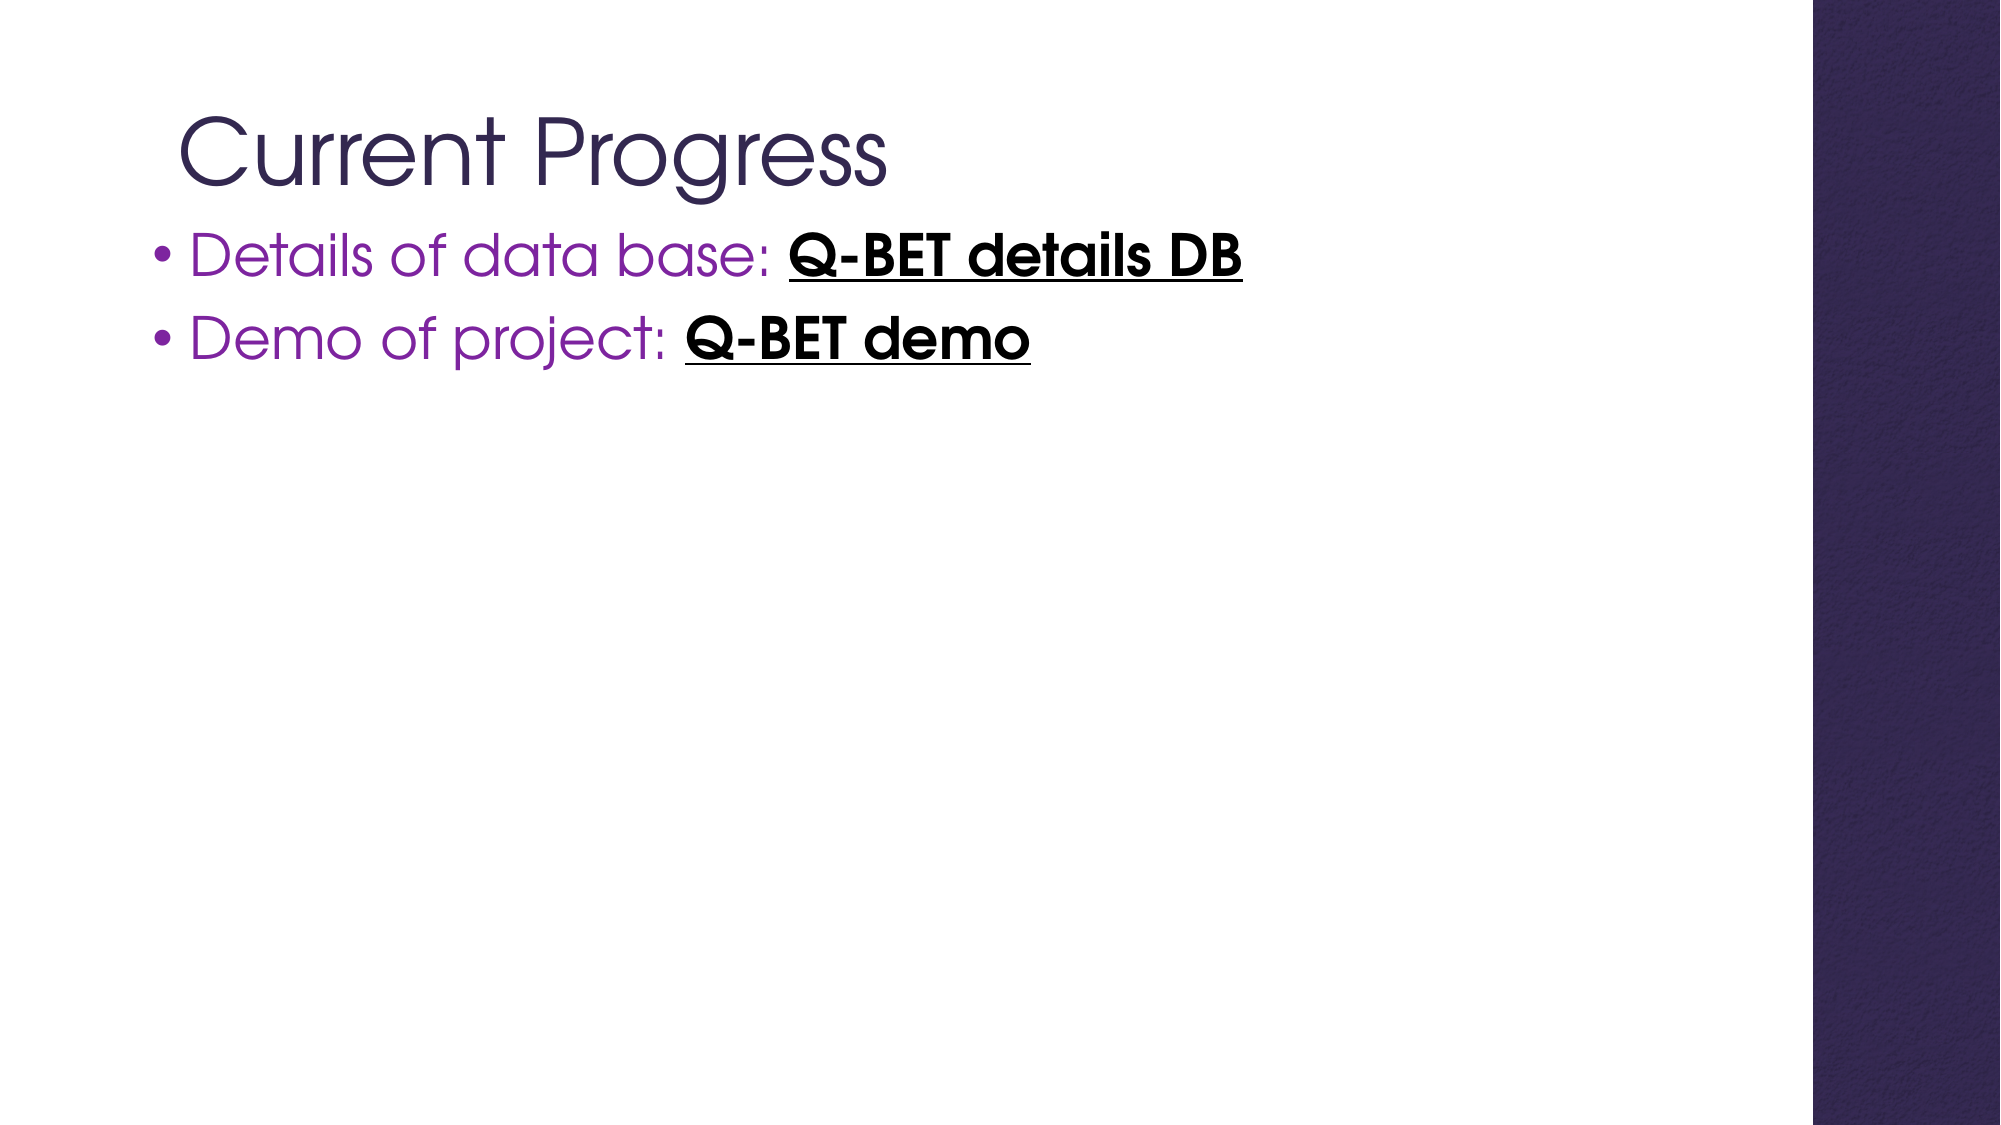

Current Progress
Details of data base: Q-BET details DB
Demo of project: Q-BET demo